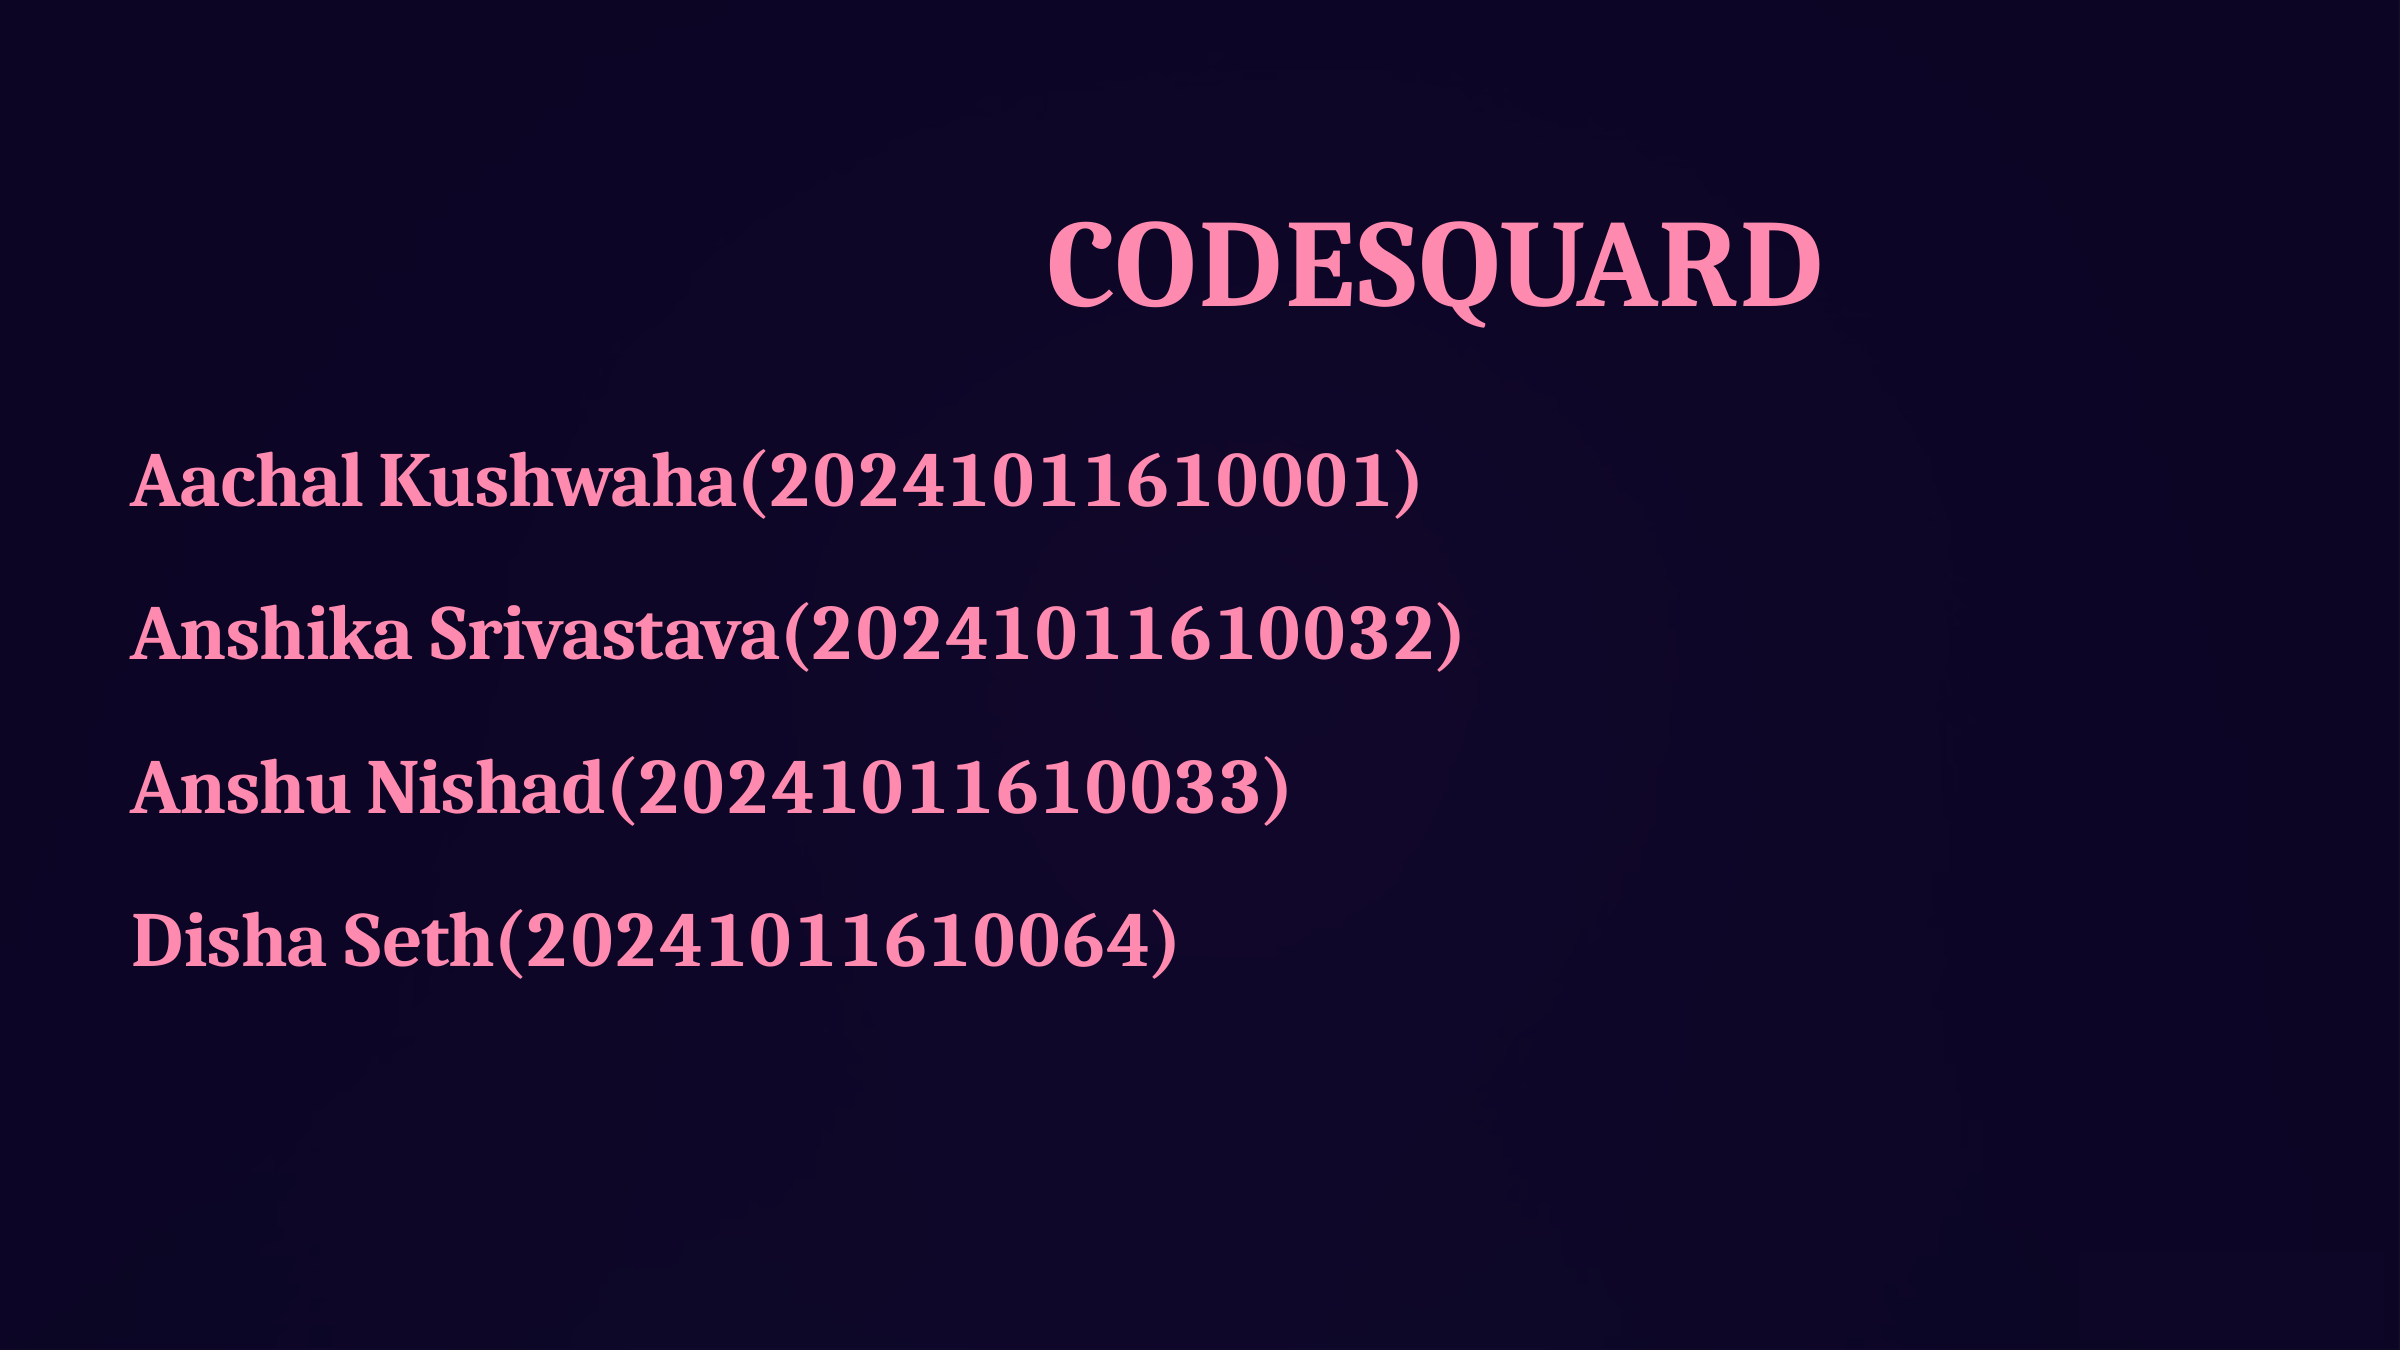

CODESQUARD

Aachal Kushwaha(20241011610001)
Anshika Srivastava(20241011610032)
Anshu Nishad(20241011610033)
Disha Seth(20241011610064)